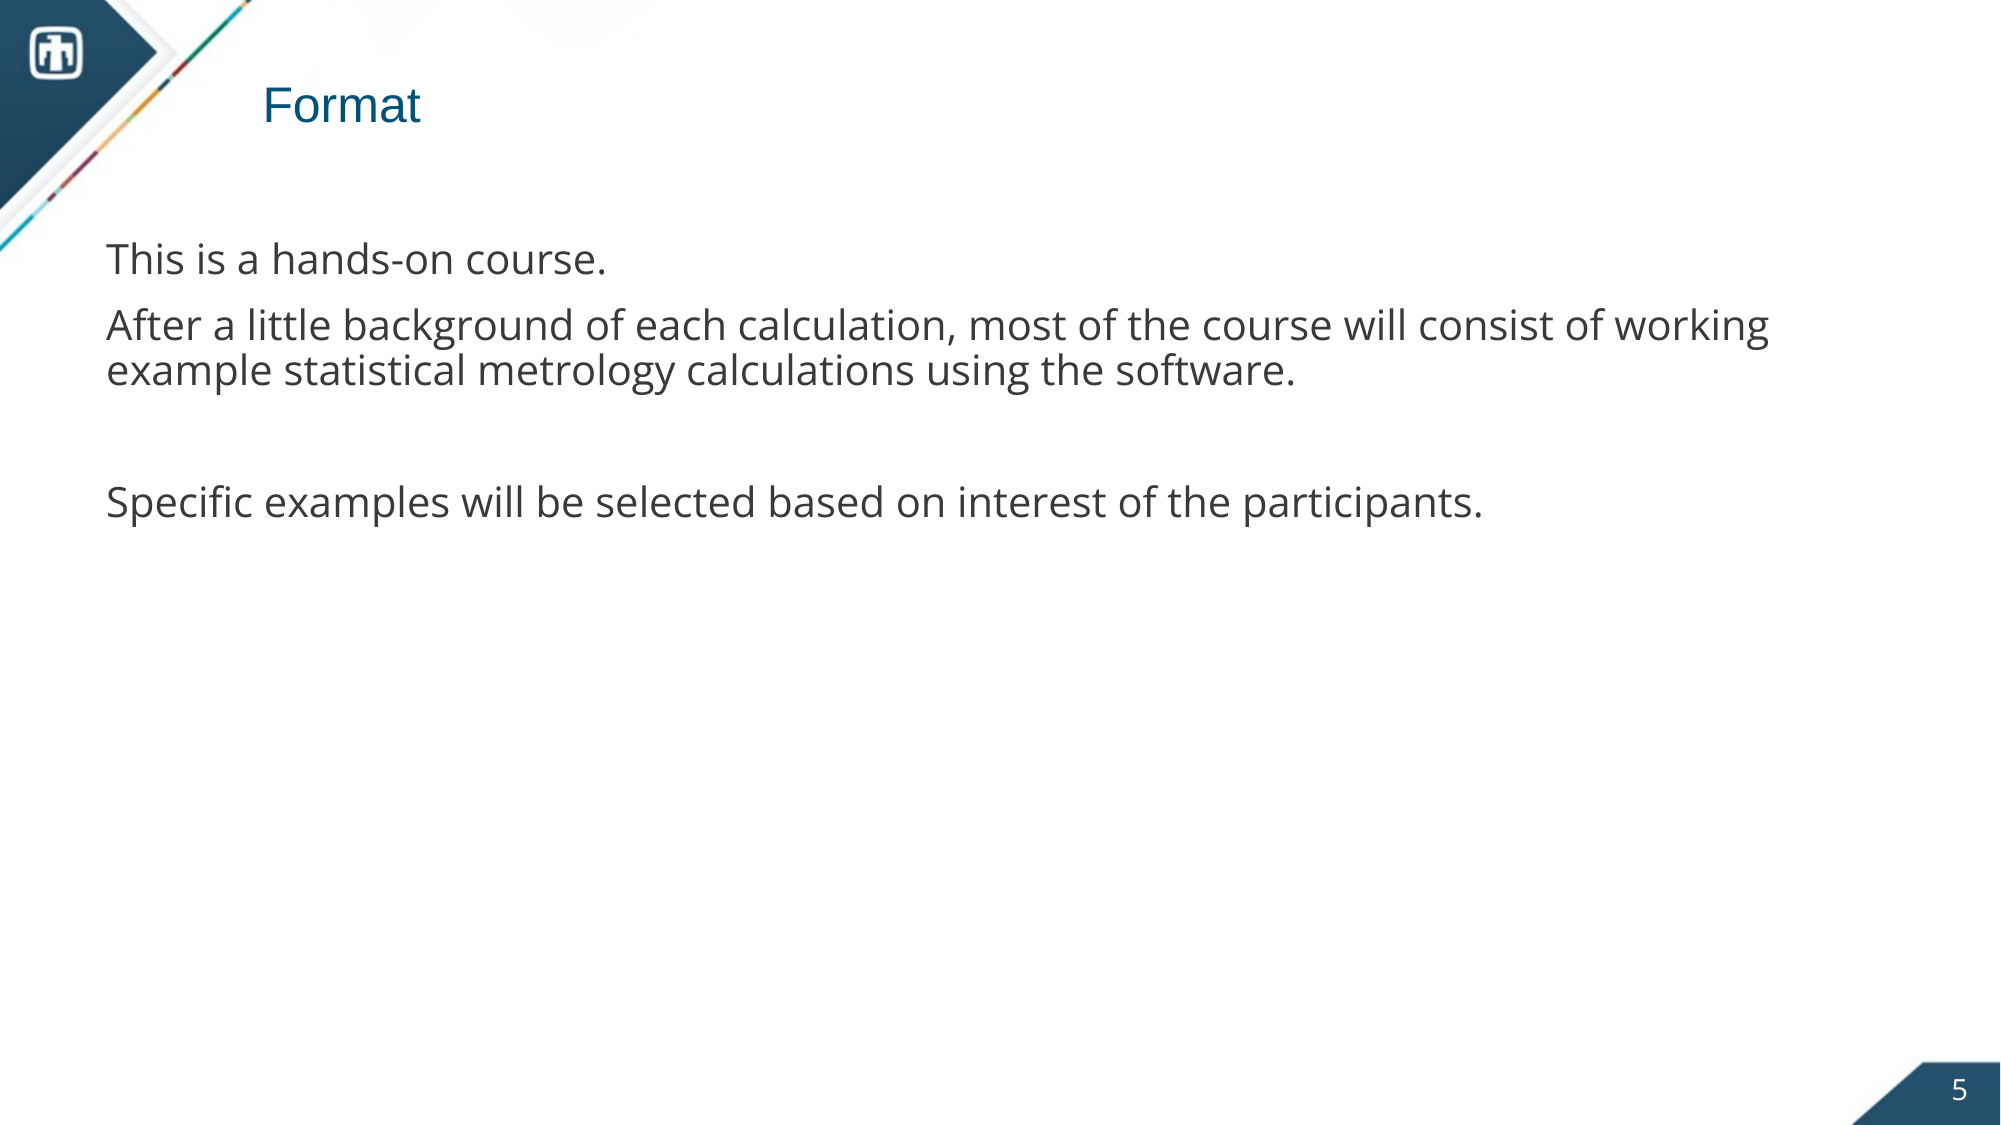

# Format
This is a hands-on course.
After a little background of each calculation, most of the course will consist of working example statistical metrology calculations using the software.

Specific examples will be selected based on interest of the participants.
5